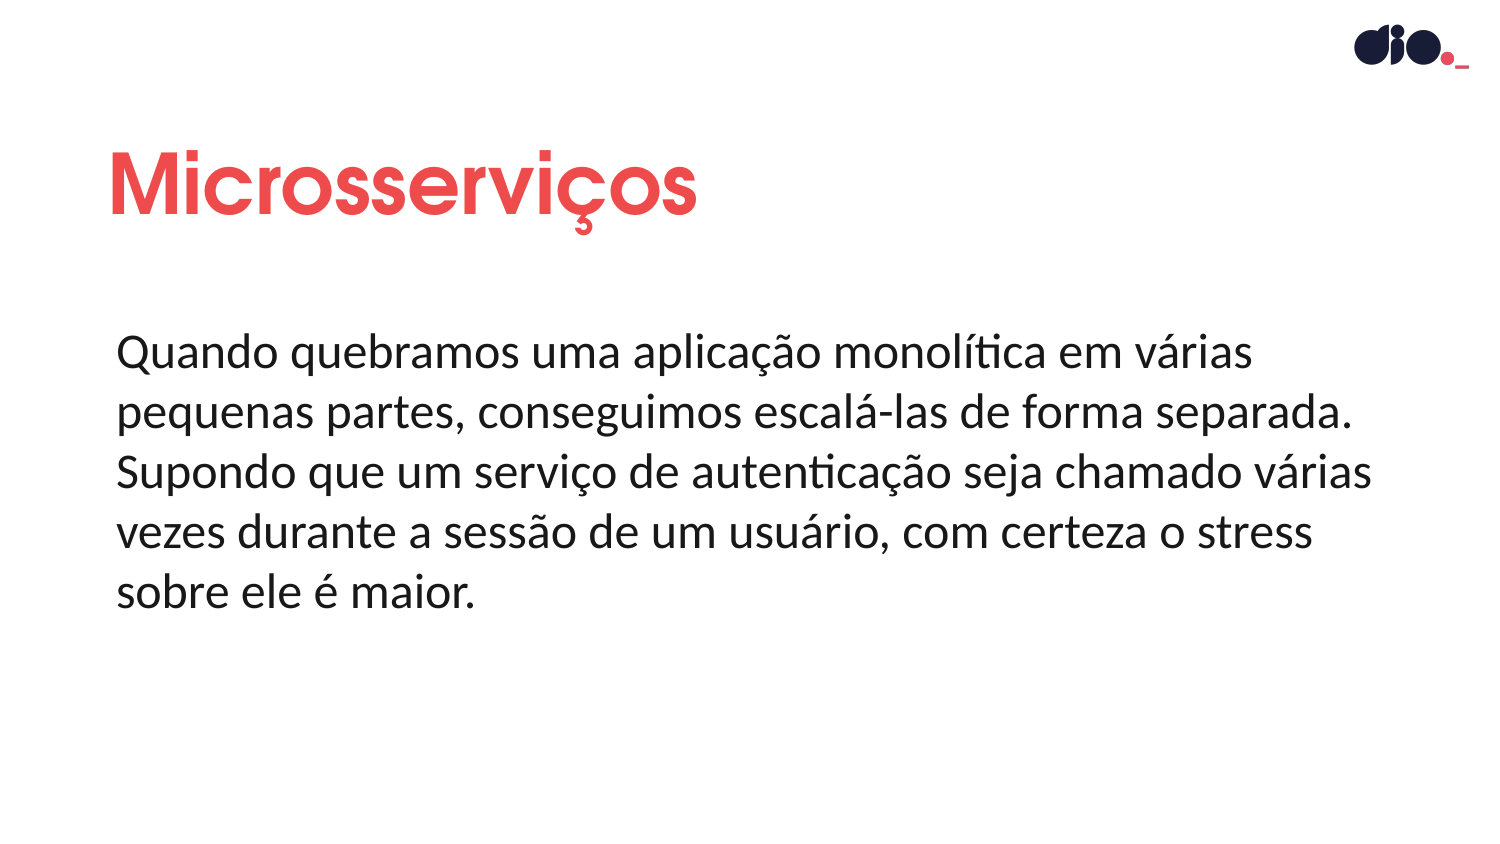

Microsserviços
Quando quebramos uma aplicação monolítica em várias pequenas partes, conseguimos escalá-las de forma separada. Supondo que um serviço de autenticação seja chamado várias vezes durante a sessão de um usuário, com certeza o stress sobre ele é maior.